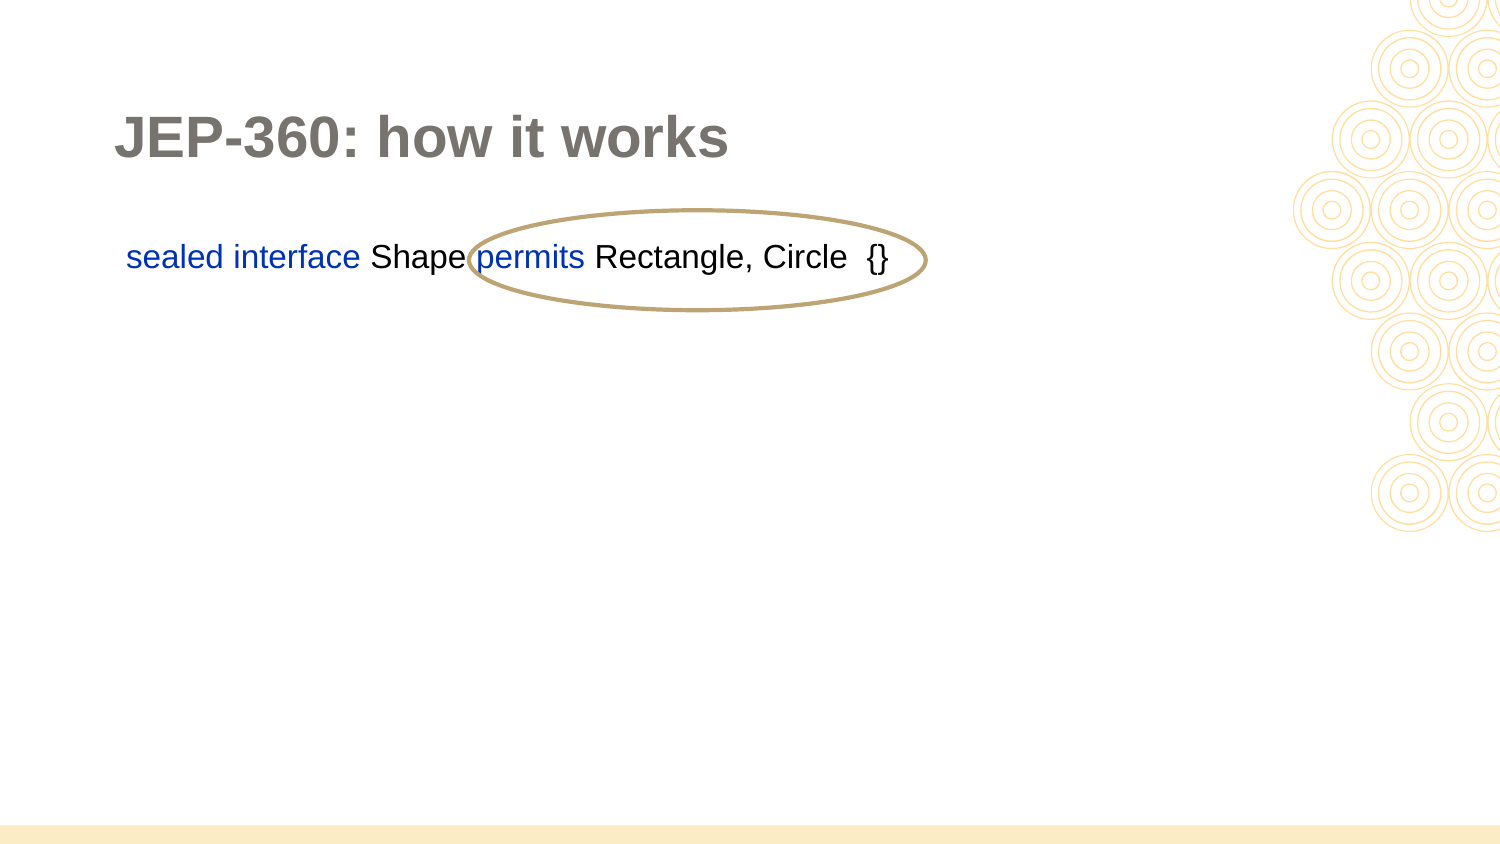

JEP-360: how it works

sealed interface Shape permits Rectangle, Circle  {}